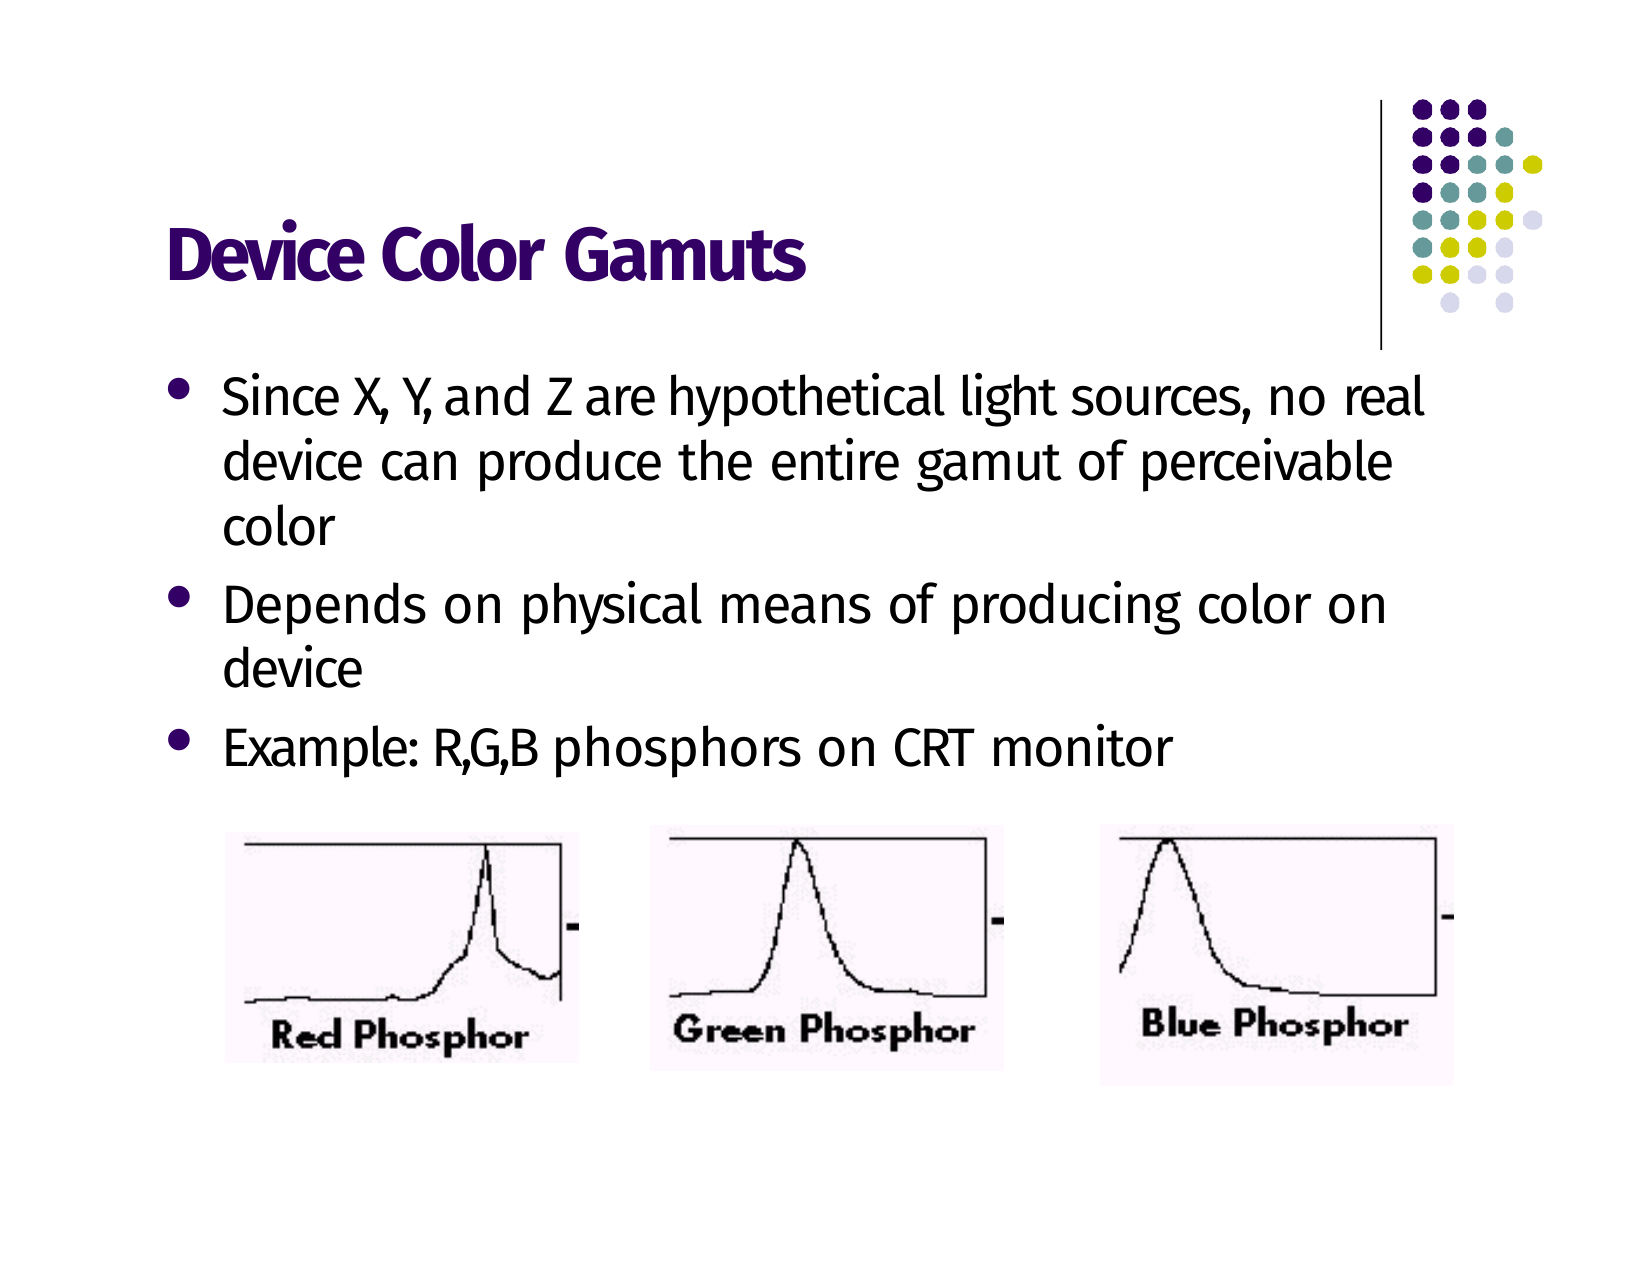

# Device Color Gamuts
Since X, Y, and Z are hypothetical light sources, no real  device can produce the entire gamut of perceivable color
Depends on physical means of producing color on device
Example: R,G,B phosphors on CRT monitor